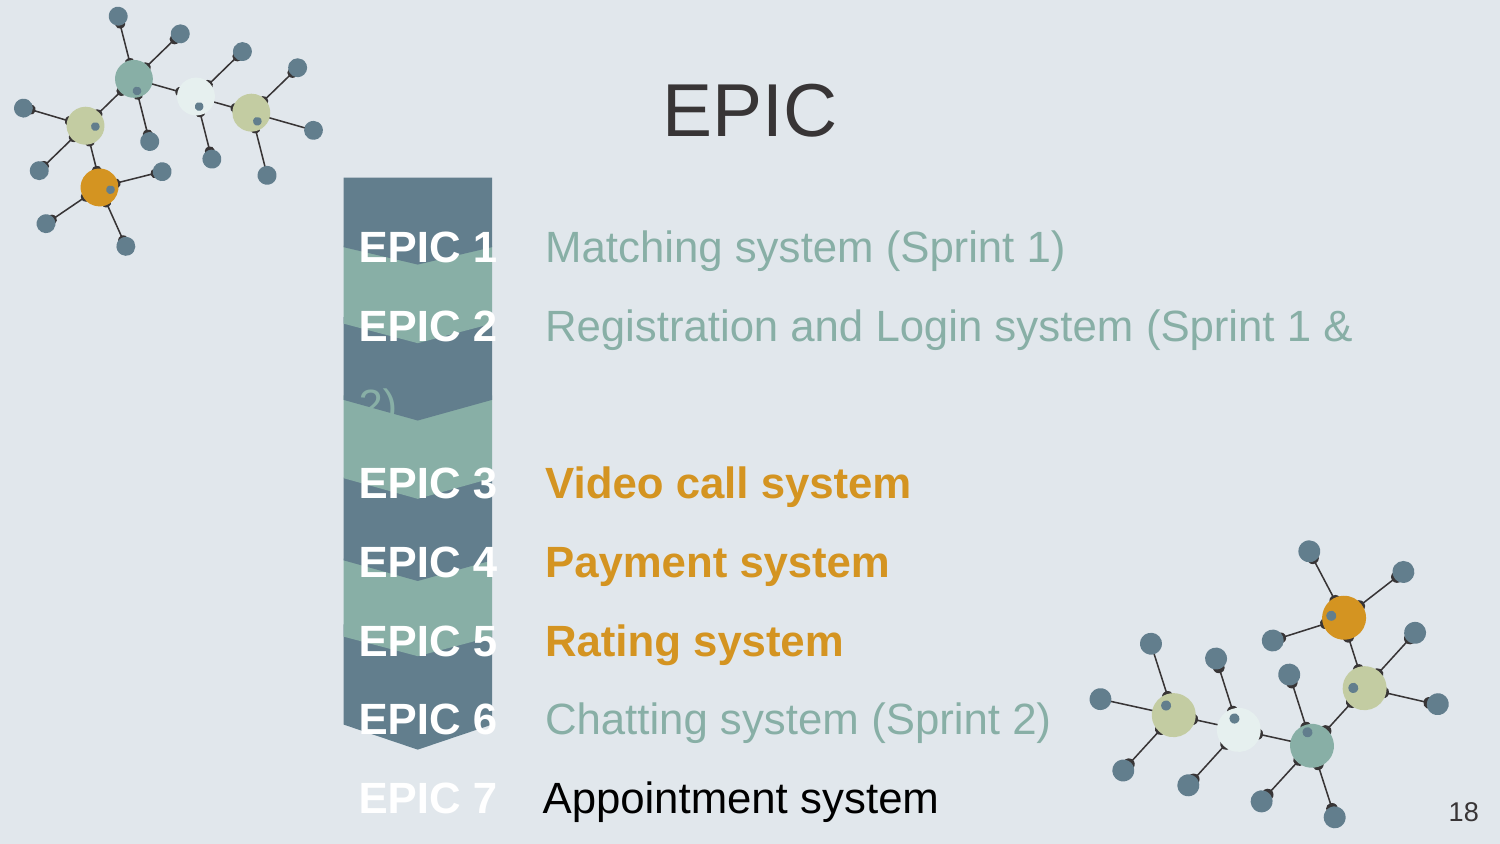

# EPIC

EPIC 1	   Matching system (Sprint 1)
EPIC 2	   Registration and Login system (Sprint 1 & 2)
EPIC 3	   Video call system
EPIC 4	   Payment system
EPIC 5	   Rating system
EPIC 6	   Chatting system (Sprint 2)
EPIC 7	   Appointment system

18